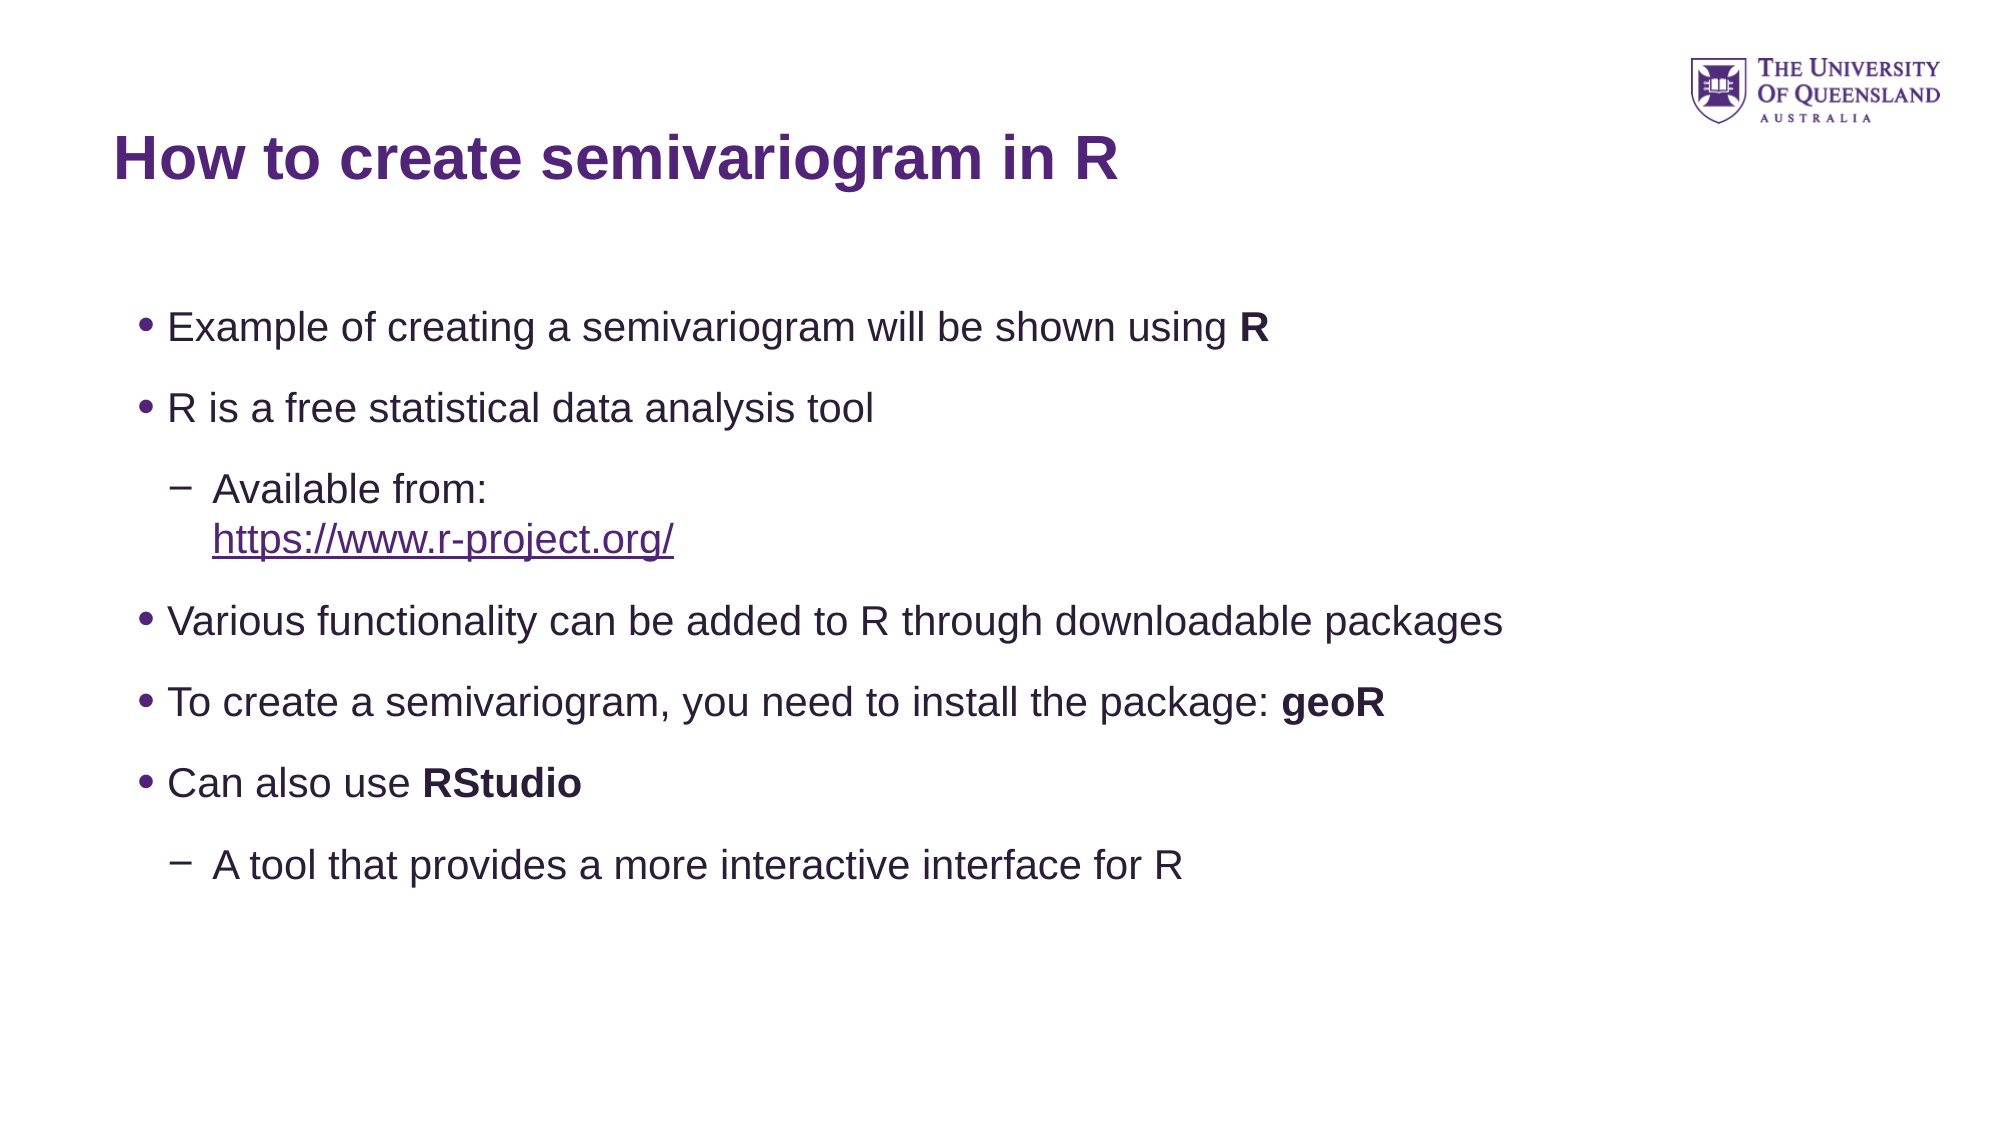

# How to create semivariogram in R
Example of creating a semivariogram will be shown using R
R is a free statistical data analysis tool
Available from:
https://www.r-project.org/
Various functionality can be added to R through downloadable packages
To create a semivariogram, you need to install the package: geoR
Can also use RStudio
A tool that provides a more interactive interface for R